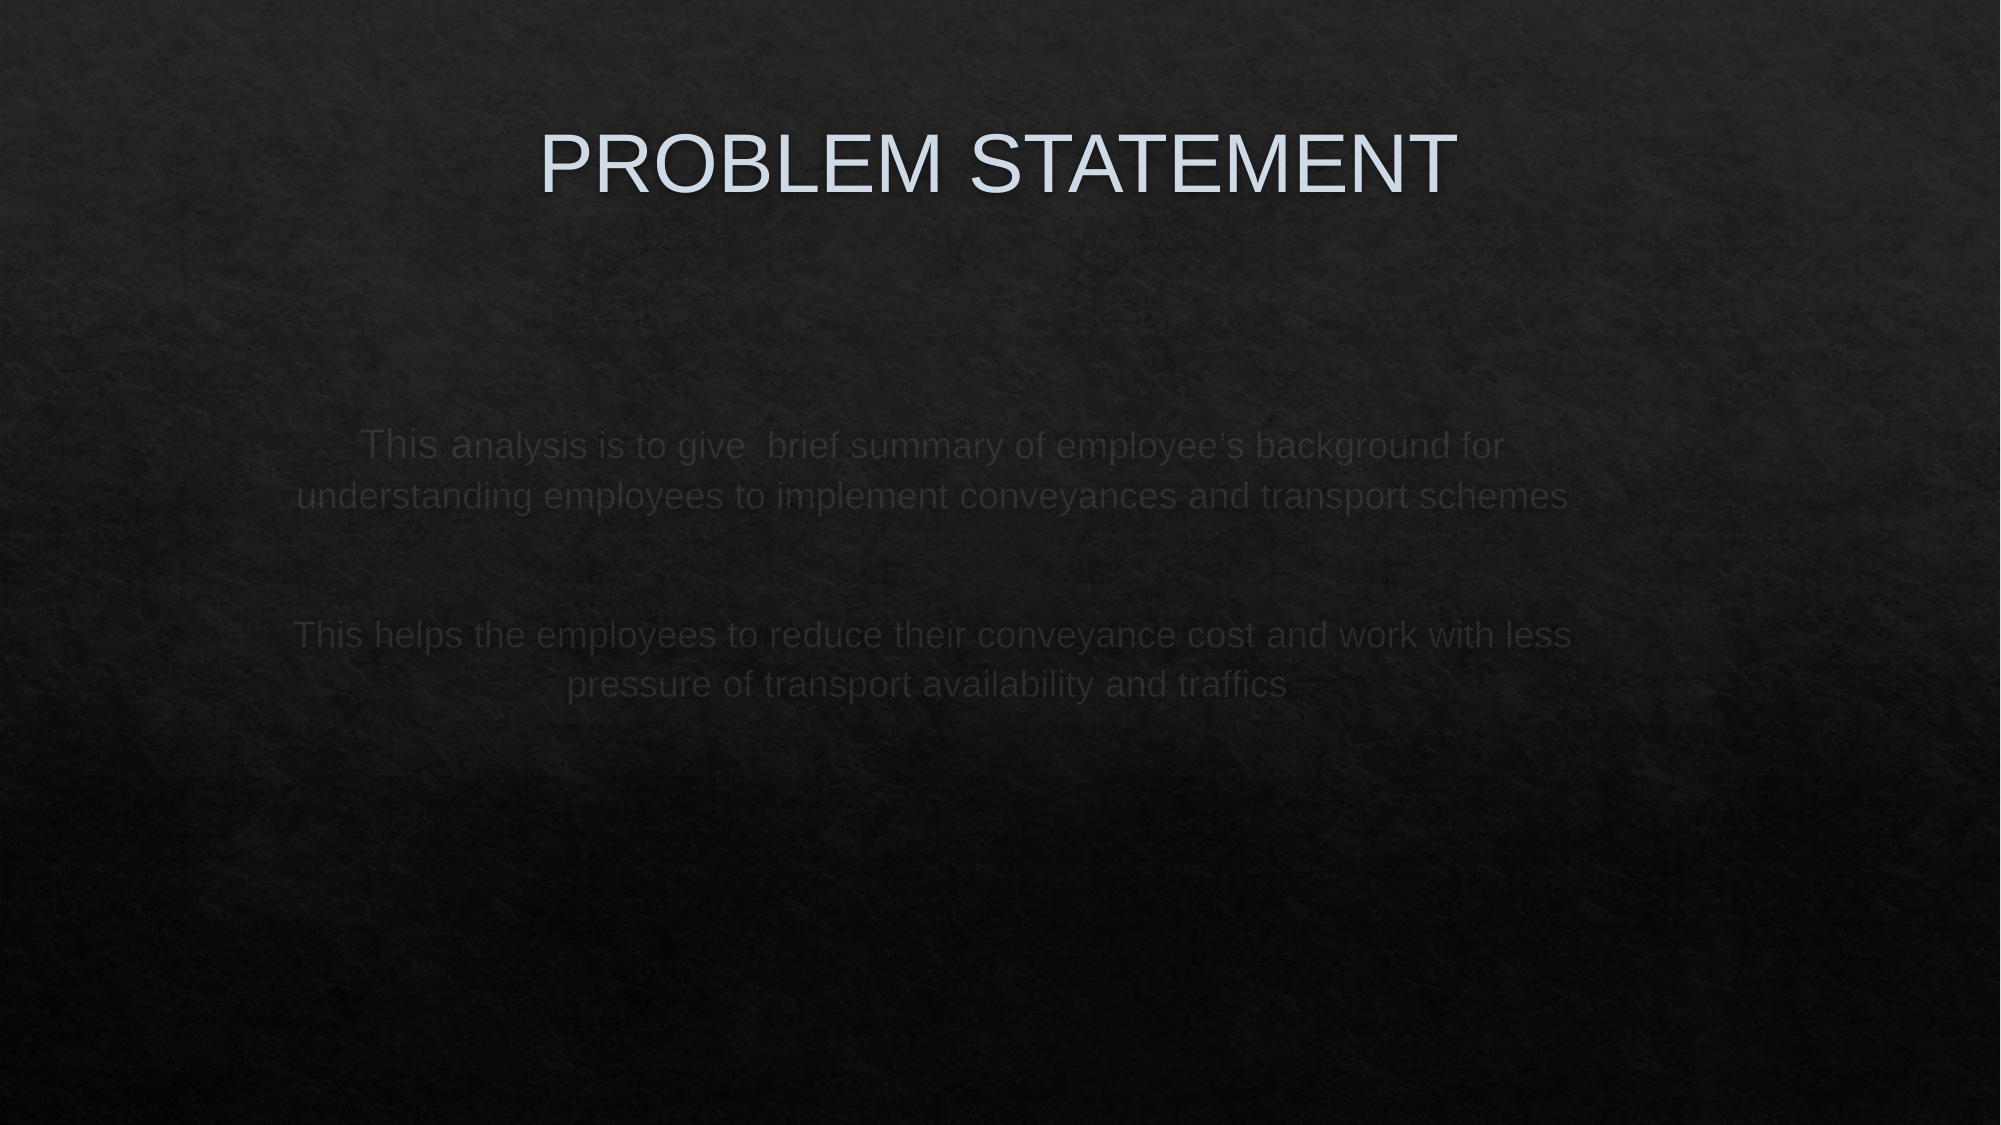

# PROBLEM STATEMENT
This analysis is to give  brief summary of employee’s background for understanding employees to implement conveyances and transport schemes

This helps the employees to reduce their conveyance cost and work with less pressure of transport availability and traffics